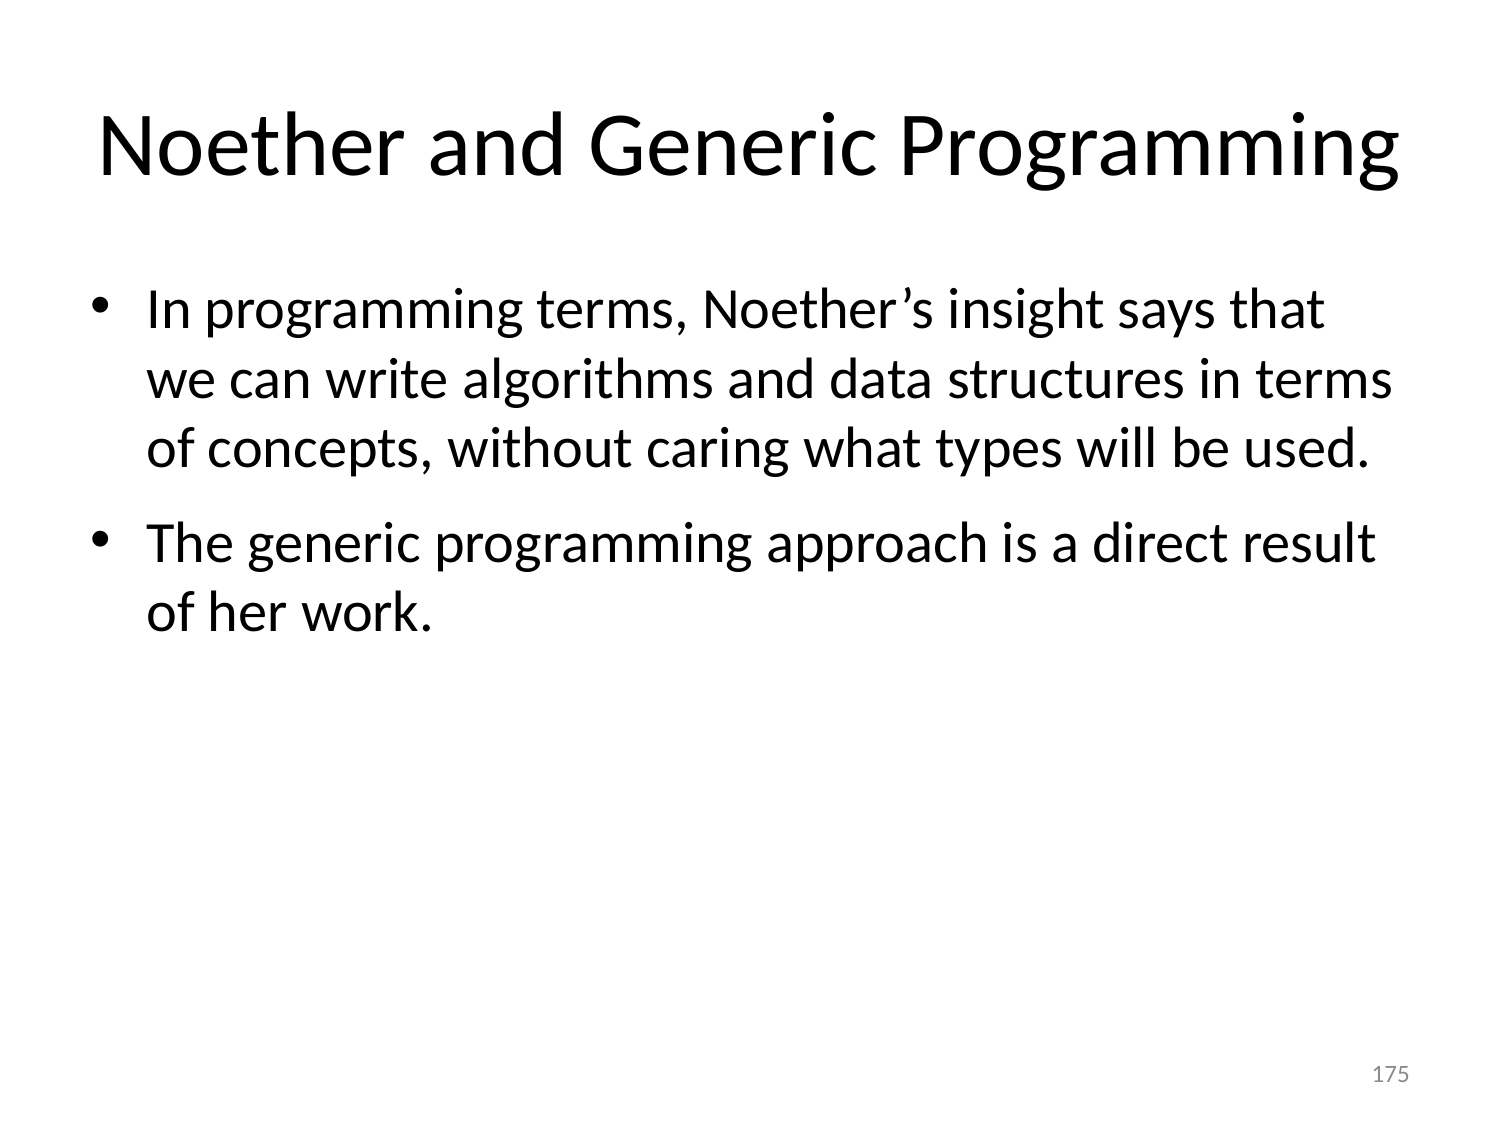

# Noether and Generic Programming
In programming terms, Noether’s insight says that we can write algorithms and data structures in terms of concepts, without caring what types will be used.
The generic programming approach is a direct result of her work.
175